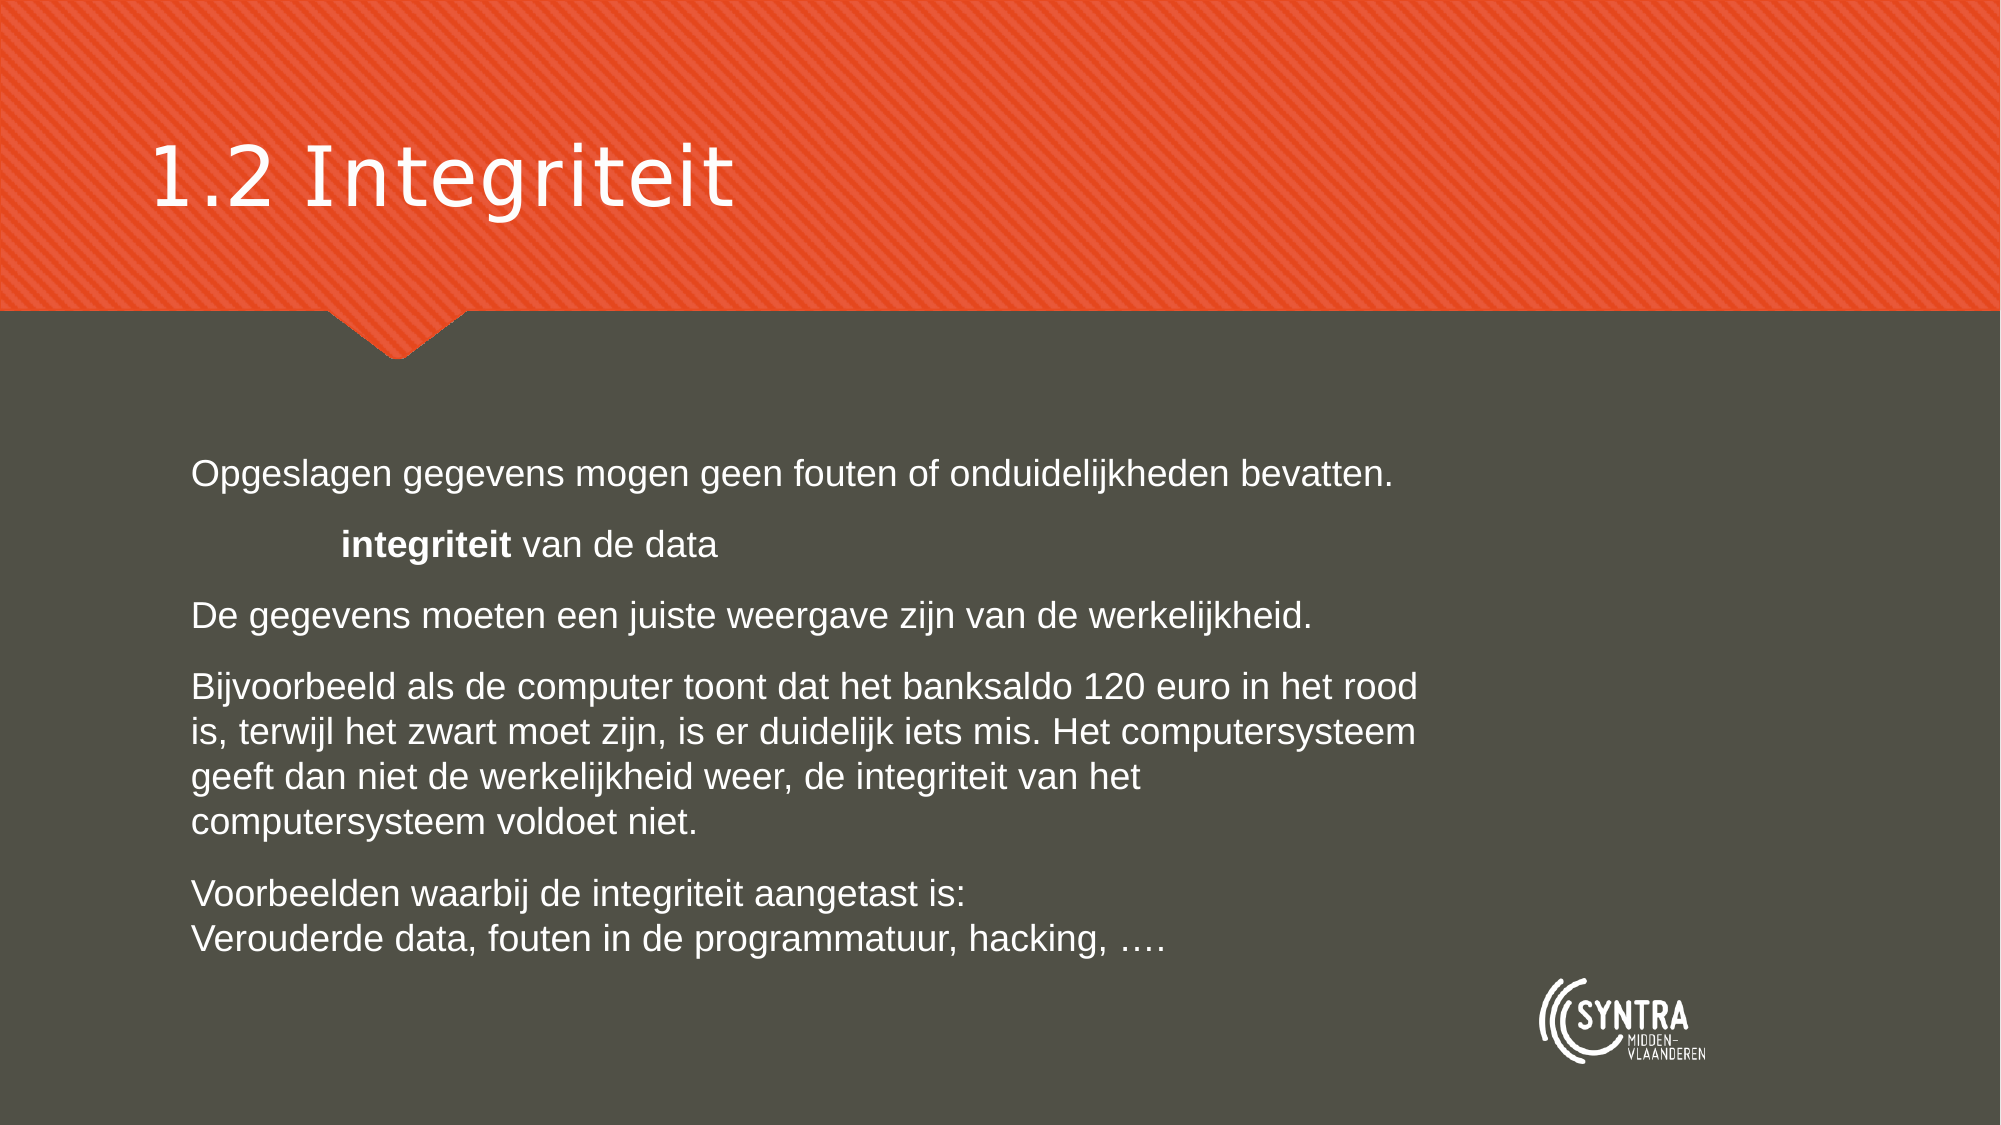

# 1.2 Integriteit
Opgeslagen gegevens mogen geen fouten of onduidelijkheden bevatten.
	integriteit van de data
De gegevens moeten een juiste weergave zijn van de werkelijkheid.
Bijvoorbeeld als de computer toont dat het banksaldo 120 euro in het rood is, terwijl het zwart moet zijn, is er duidelijk iets mis. Het computersysteem geeft dan niet de werkelijkheid weer, de integriteit van het computersysteem voldoet niet.
Voorbeelden waarbij de integriteit aangetast is:
Verouderde data, fouten in de programmatuur, hacking, ….